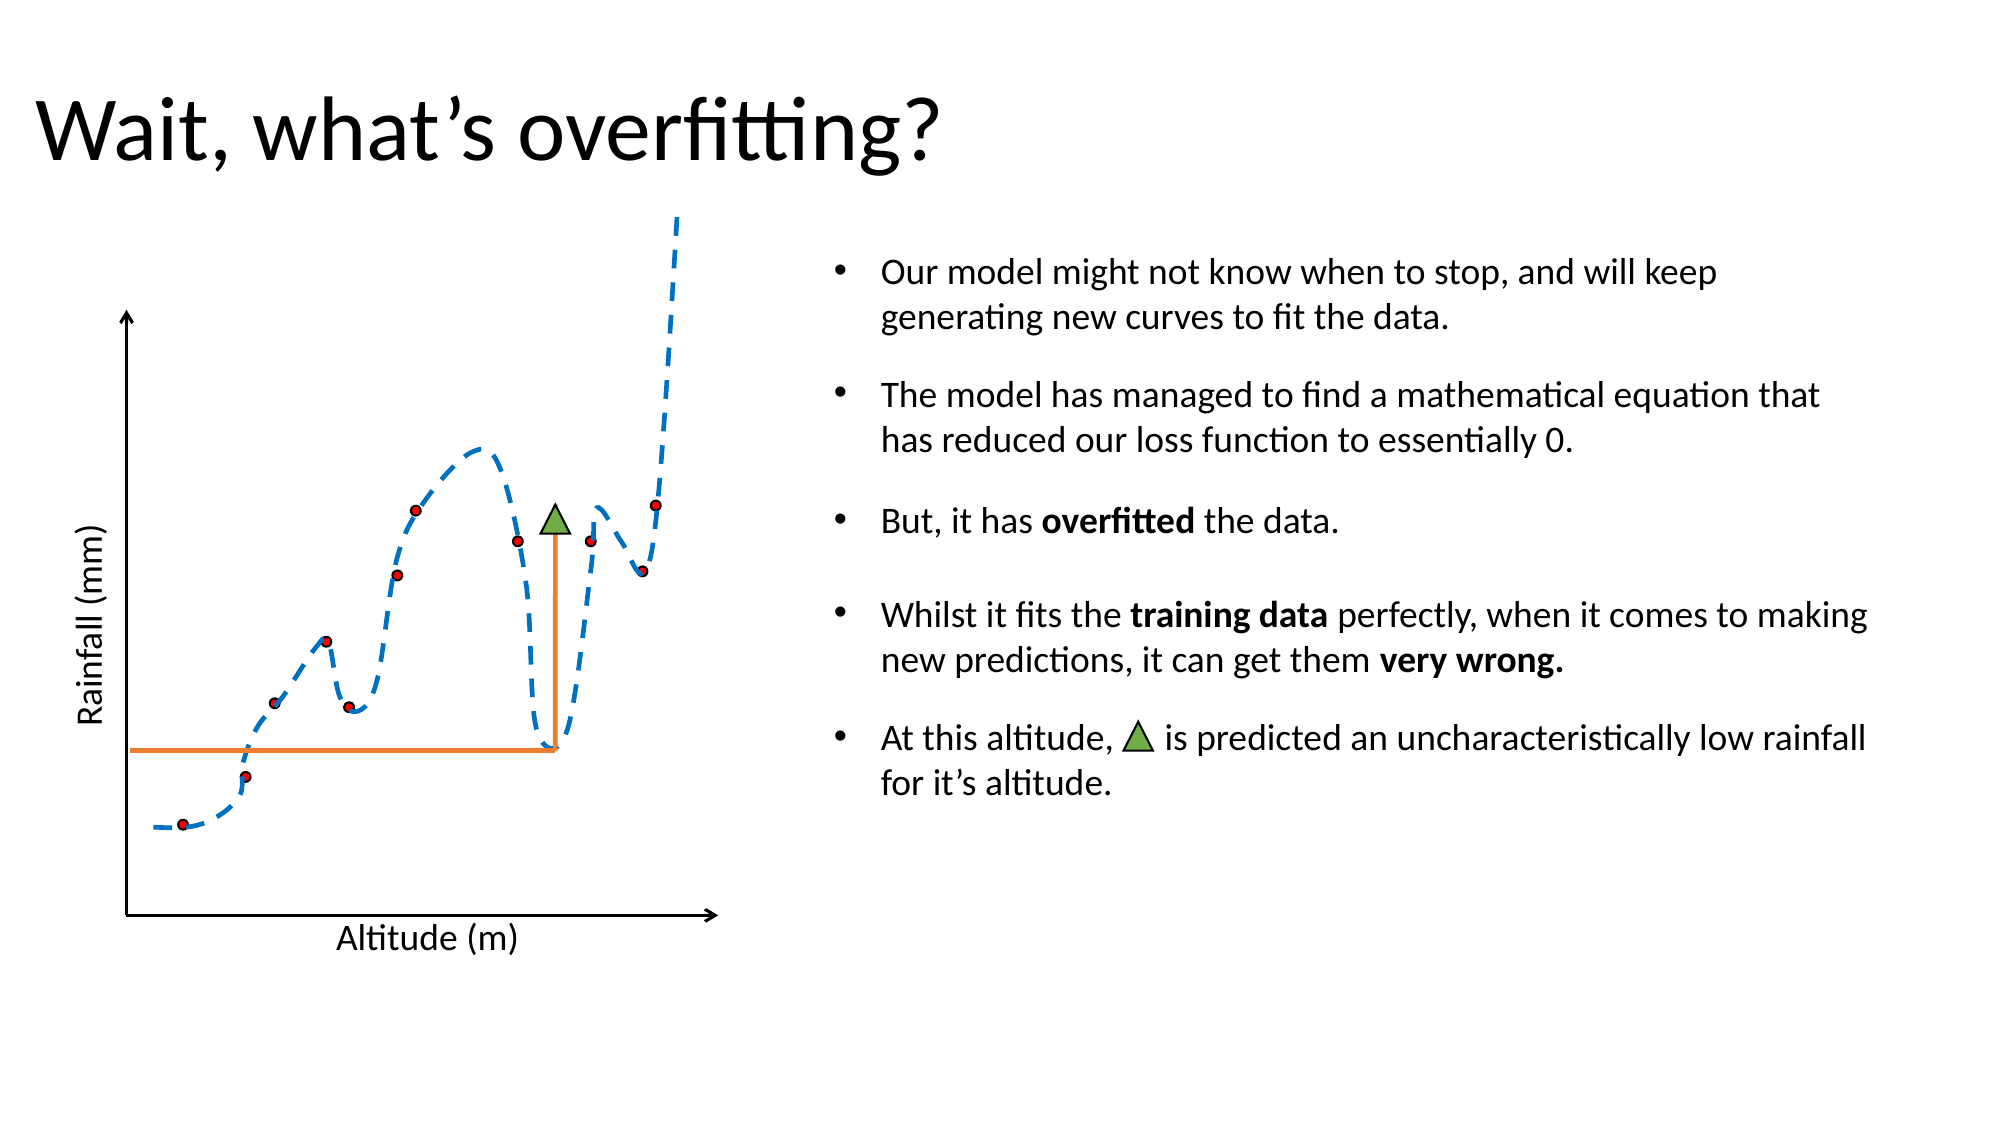

Wait, what’s overfitting?

Our model might not know when to stop, and will keep generating new curves to fit the data.
Rainfall (mm)
Altitude (m)

The model has managed to find a mathematical equation that has reduced our loss function to essentially 0.
But, it has overfitted the data.

Whilst it fits the training data perfectly, when it comes to making new predictions, it can get them very wrong.
At this altitude,      is predicted an uncharacteristically low rainfall for it’s altitude.